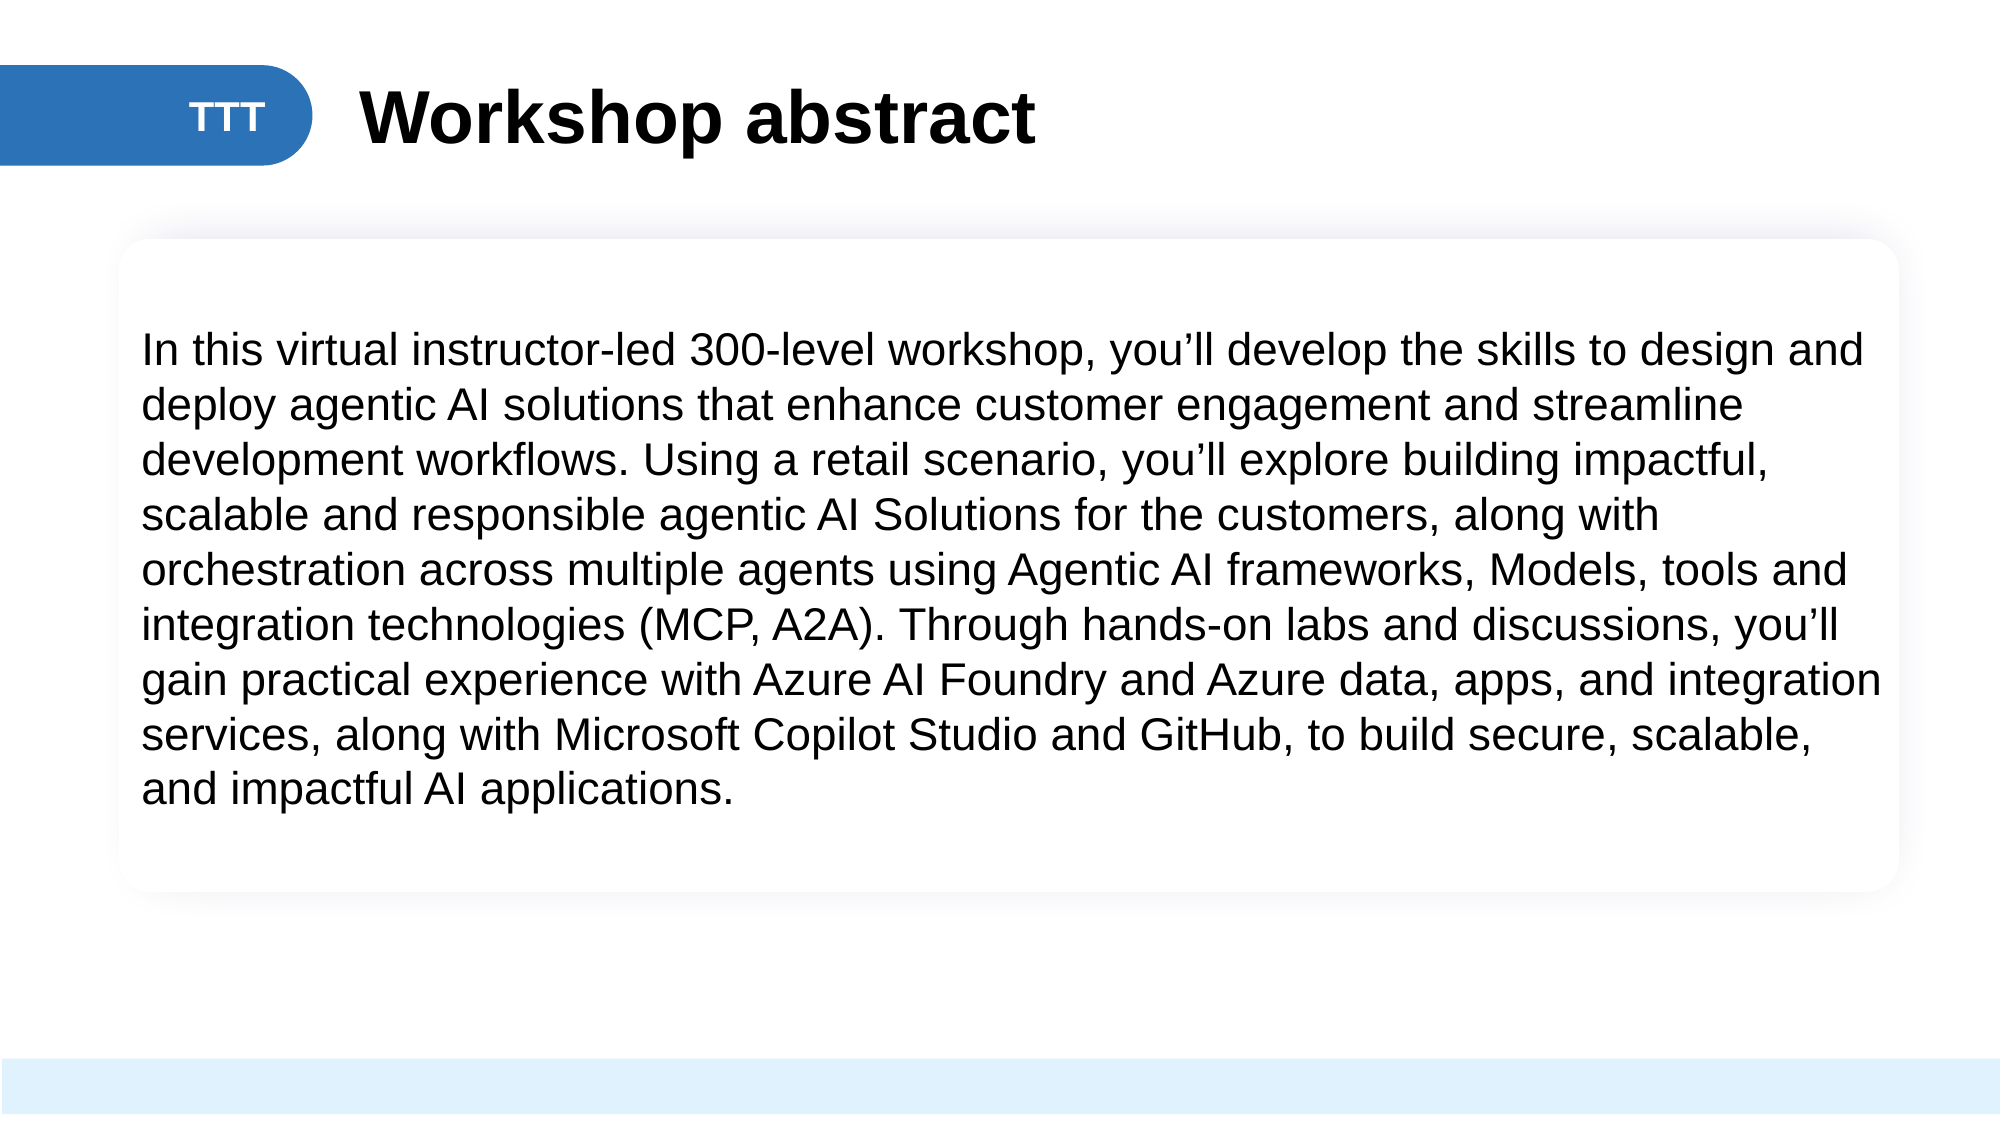

Workshop abstract

In this virtual instructor-led 300-level workshop, you’ll develop the skills to design and deploy agentic AI solutions that enhance customer engagement and streamline development workflows. Using a retail scenario, you’ll explore building impactful, scalable and responsible agentic AI Solutions for the customers, along with orchestration across multiple agents using Agentic AI frameworks, Models, tools and integration technologies (MCP, A2A). Through hands-on labs and discussions, you’ll gain practical experience with Azure AI Foundry and Azure data, apps, and integration services, along with Microsoft Copilot Studio and GitHub, to build secure, scalable, and impactful AI applications.